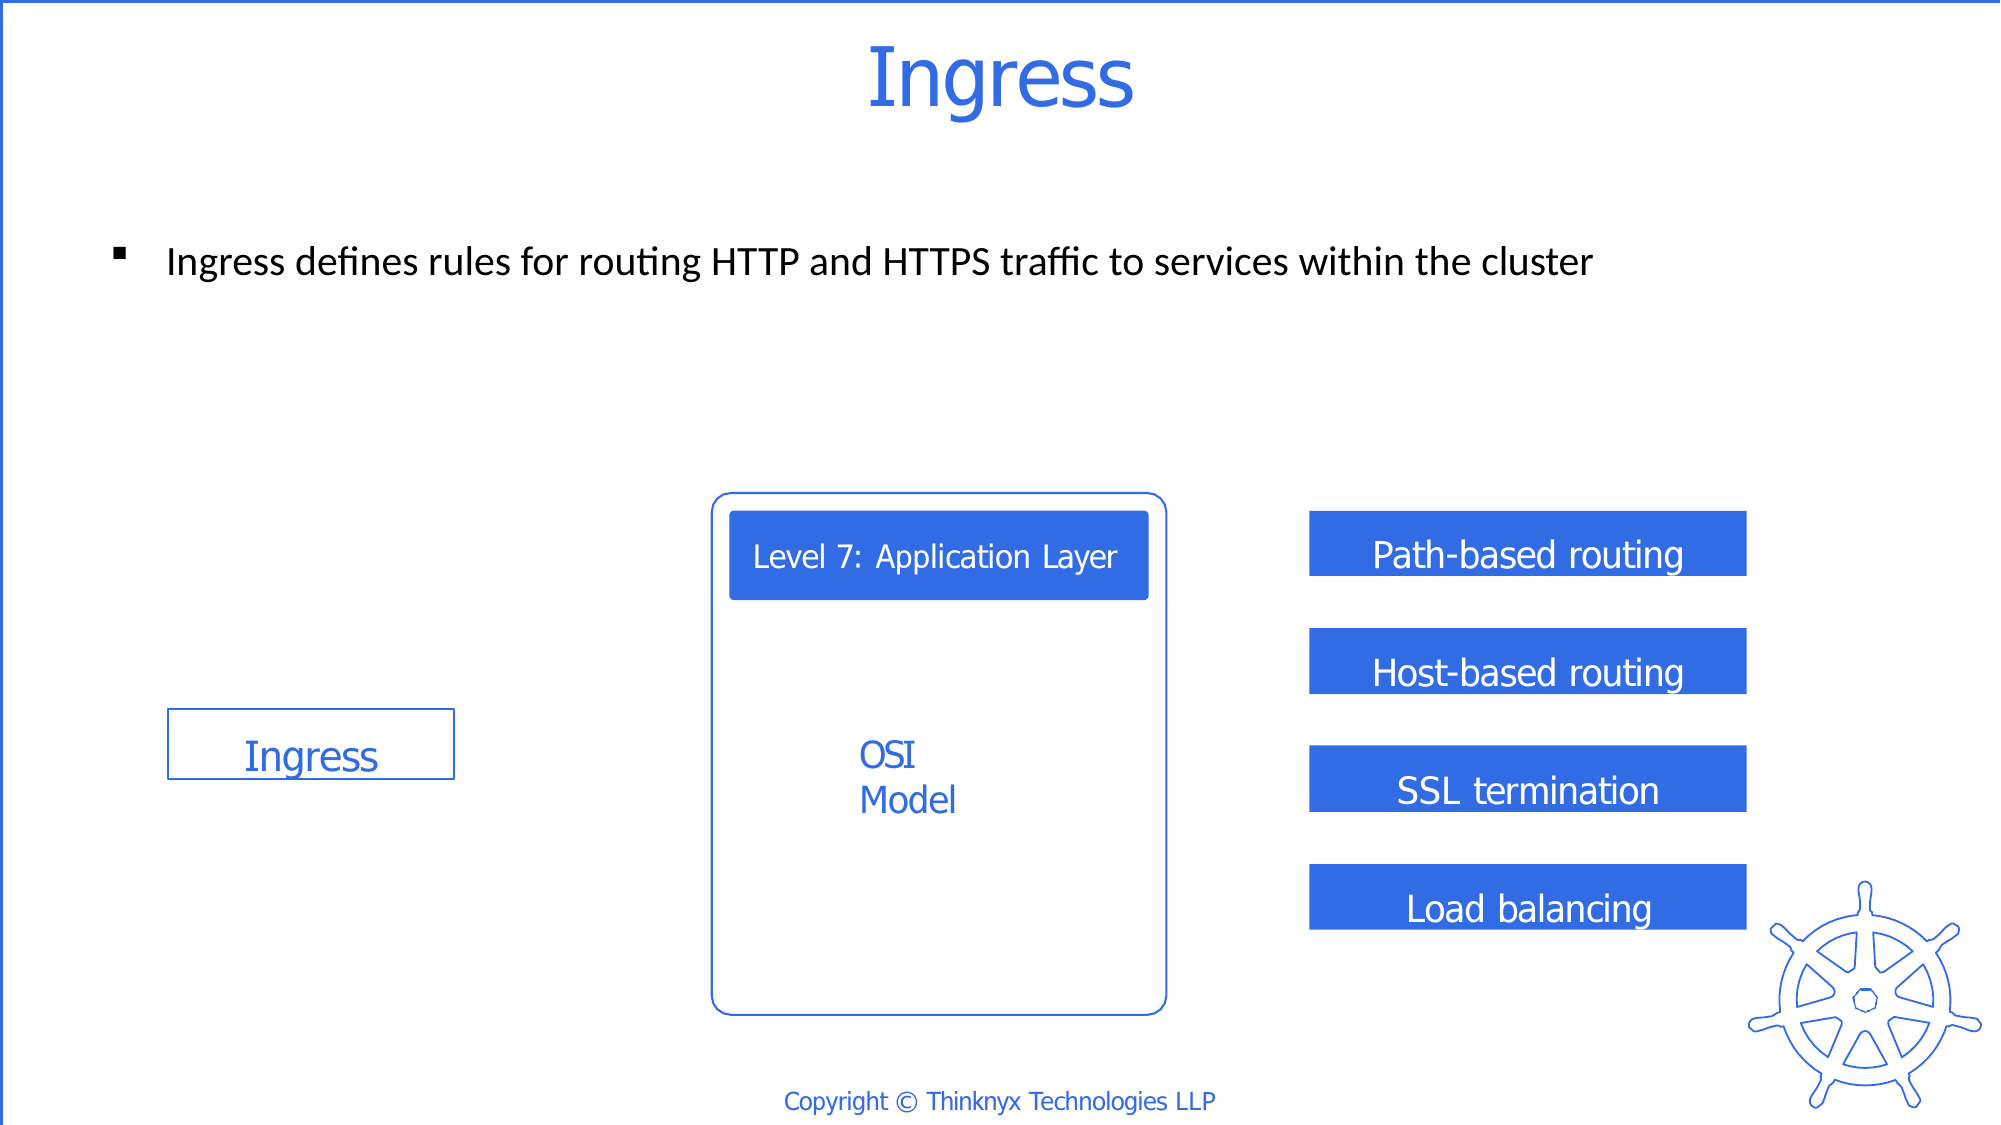

# Ingress
Ingress defines rules for routing HTTP and HTTPS traffic to services within the cluster

Path-based routing
Level 7: Application Layer
Host-based routing
Ingress
OSI Model
SSL termination
Load balancing
Copyright © Thinknyx Technologies LLP